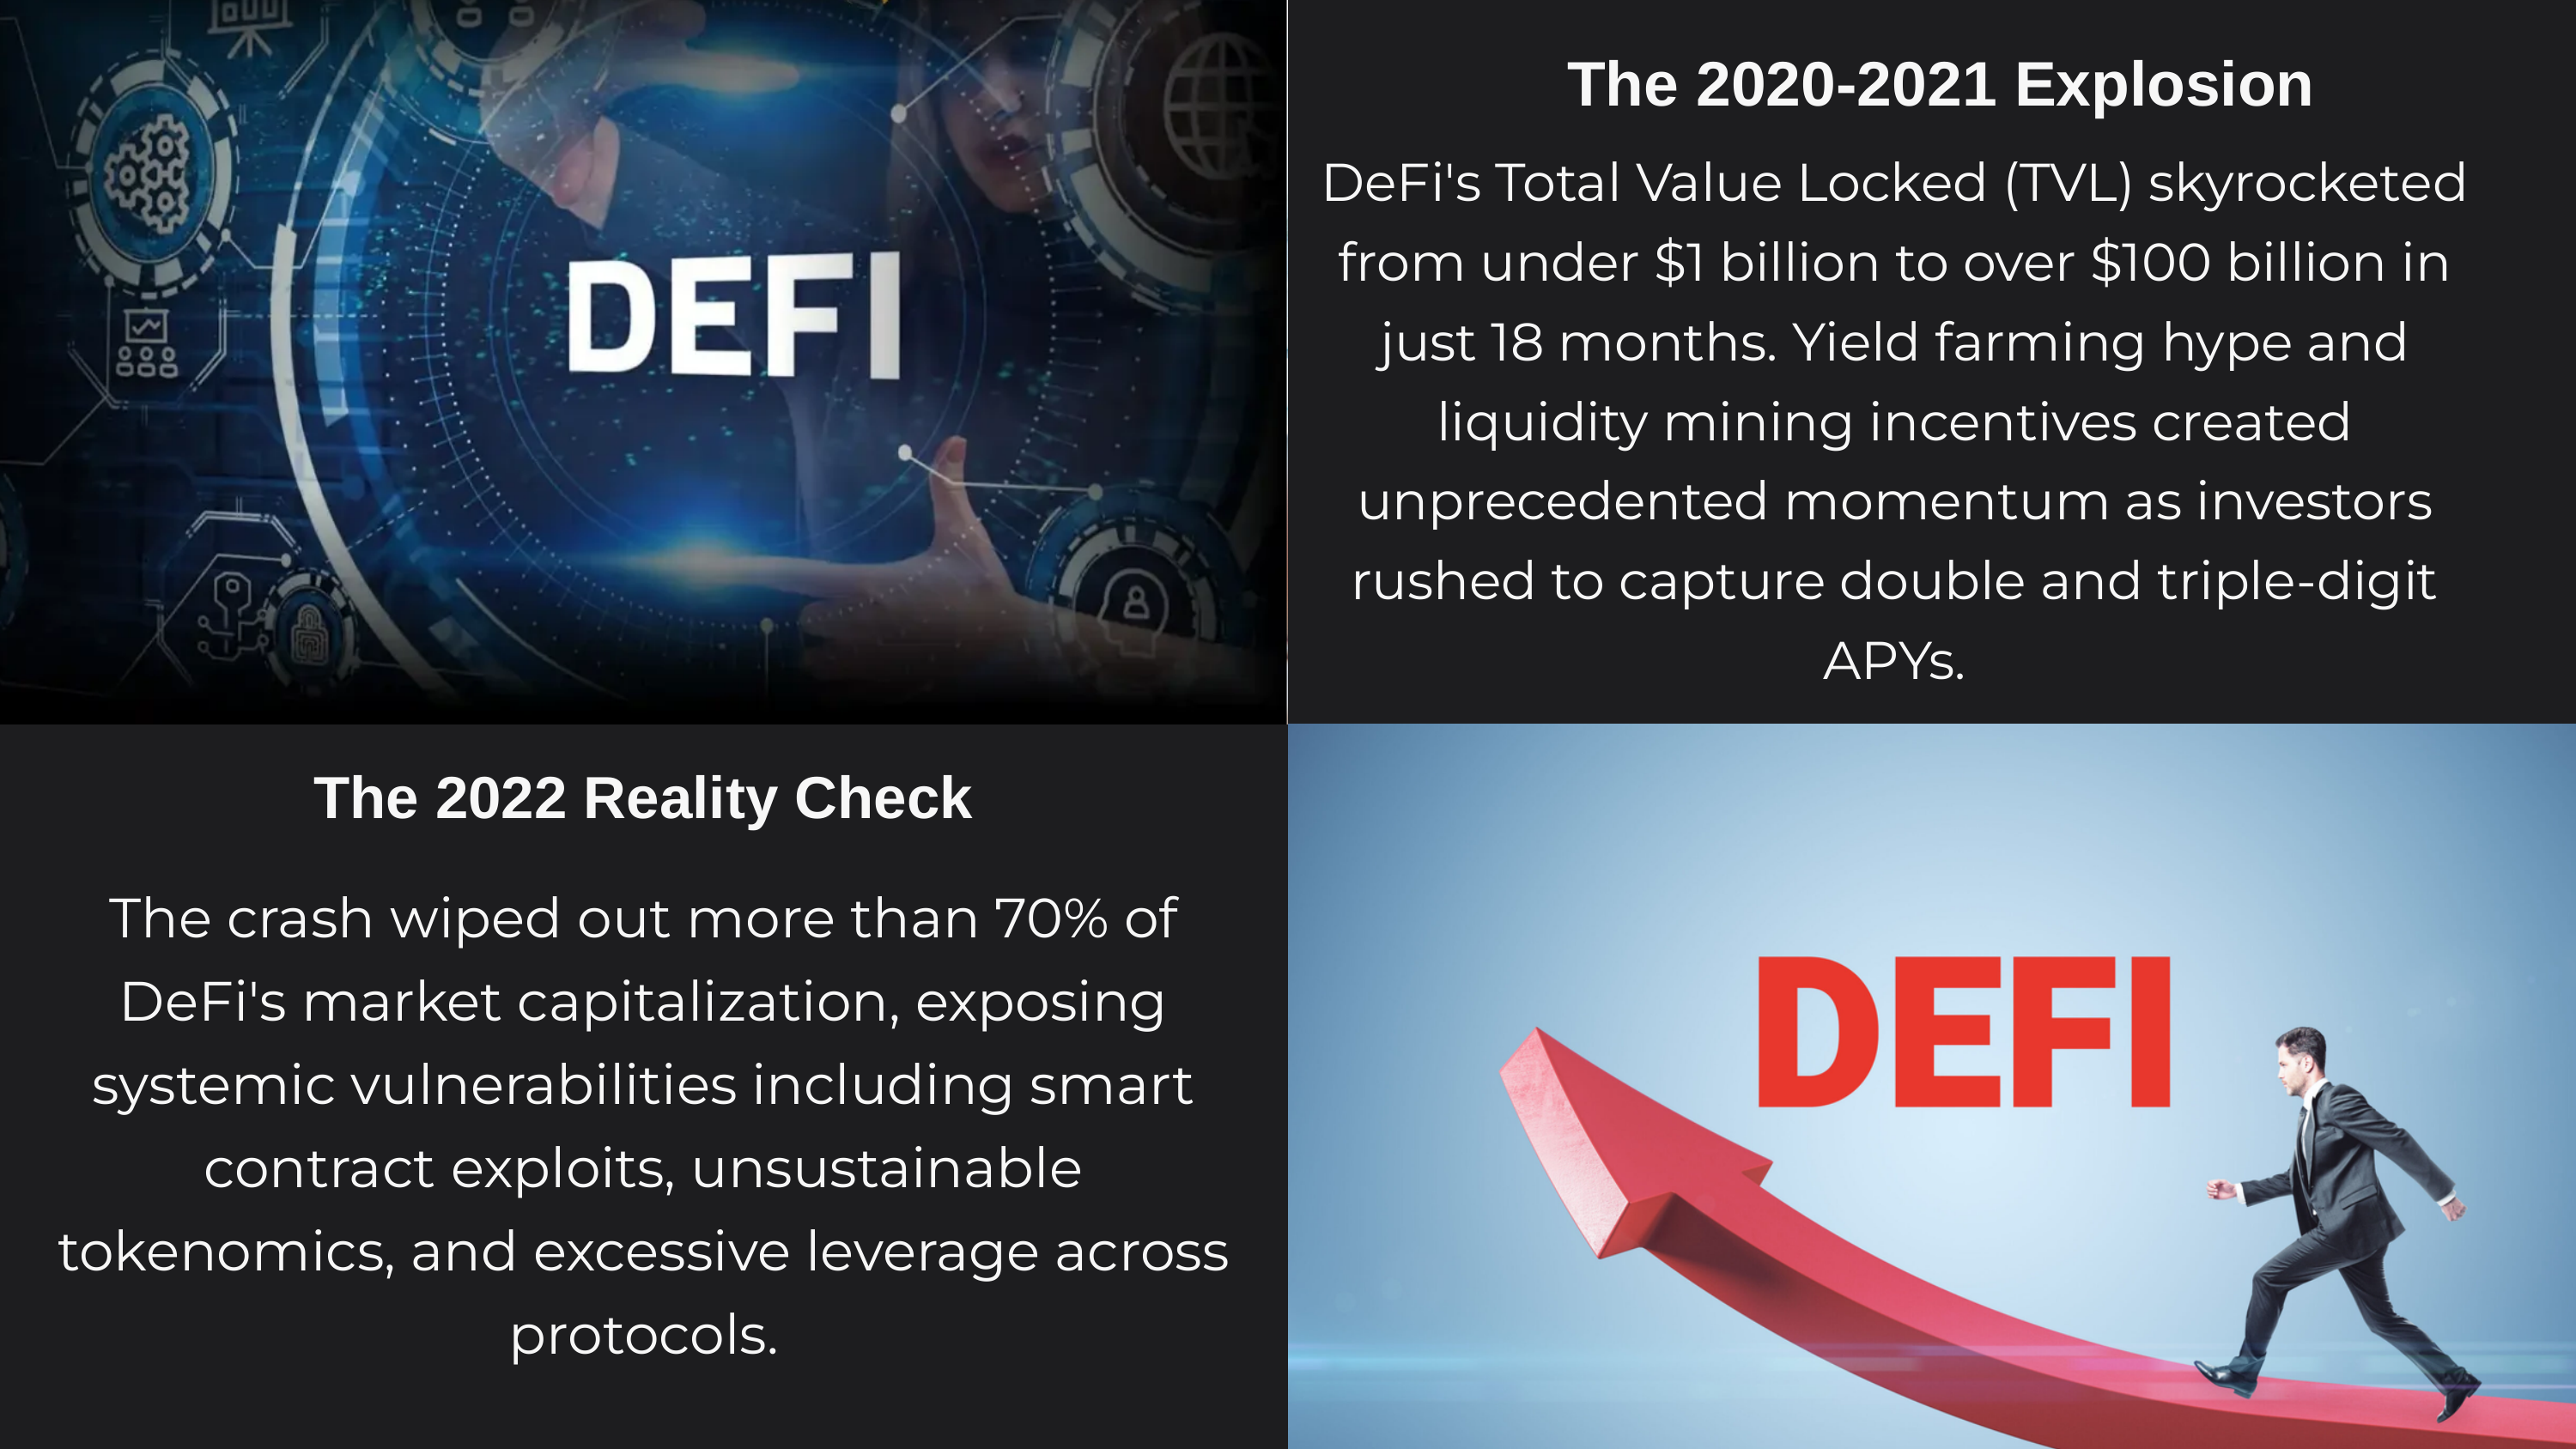

The 2020-2021 Explosion

DeFi's Total Value Locked (TVL) skyrocketed from under $1 billion to over $100 billion in just 18 months. Yield farming hype and liquidity mining incentives created unprecedented momentum as investors rushed to capture double and triple-digit APYs.

The 2022 Reality Check

The crash wiped out more than 70% of DeFi's market capitalization, exposing systemic vulnerabilities including smart contract exploits, unsustainable tokenomics, and excessive leverage across protocols.